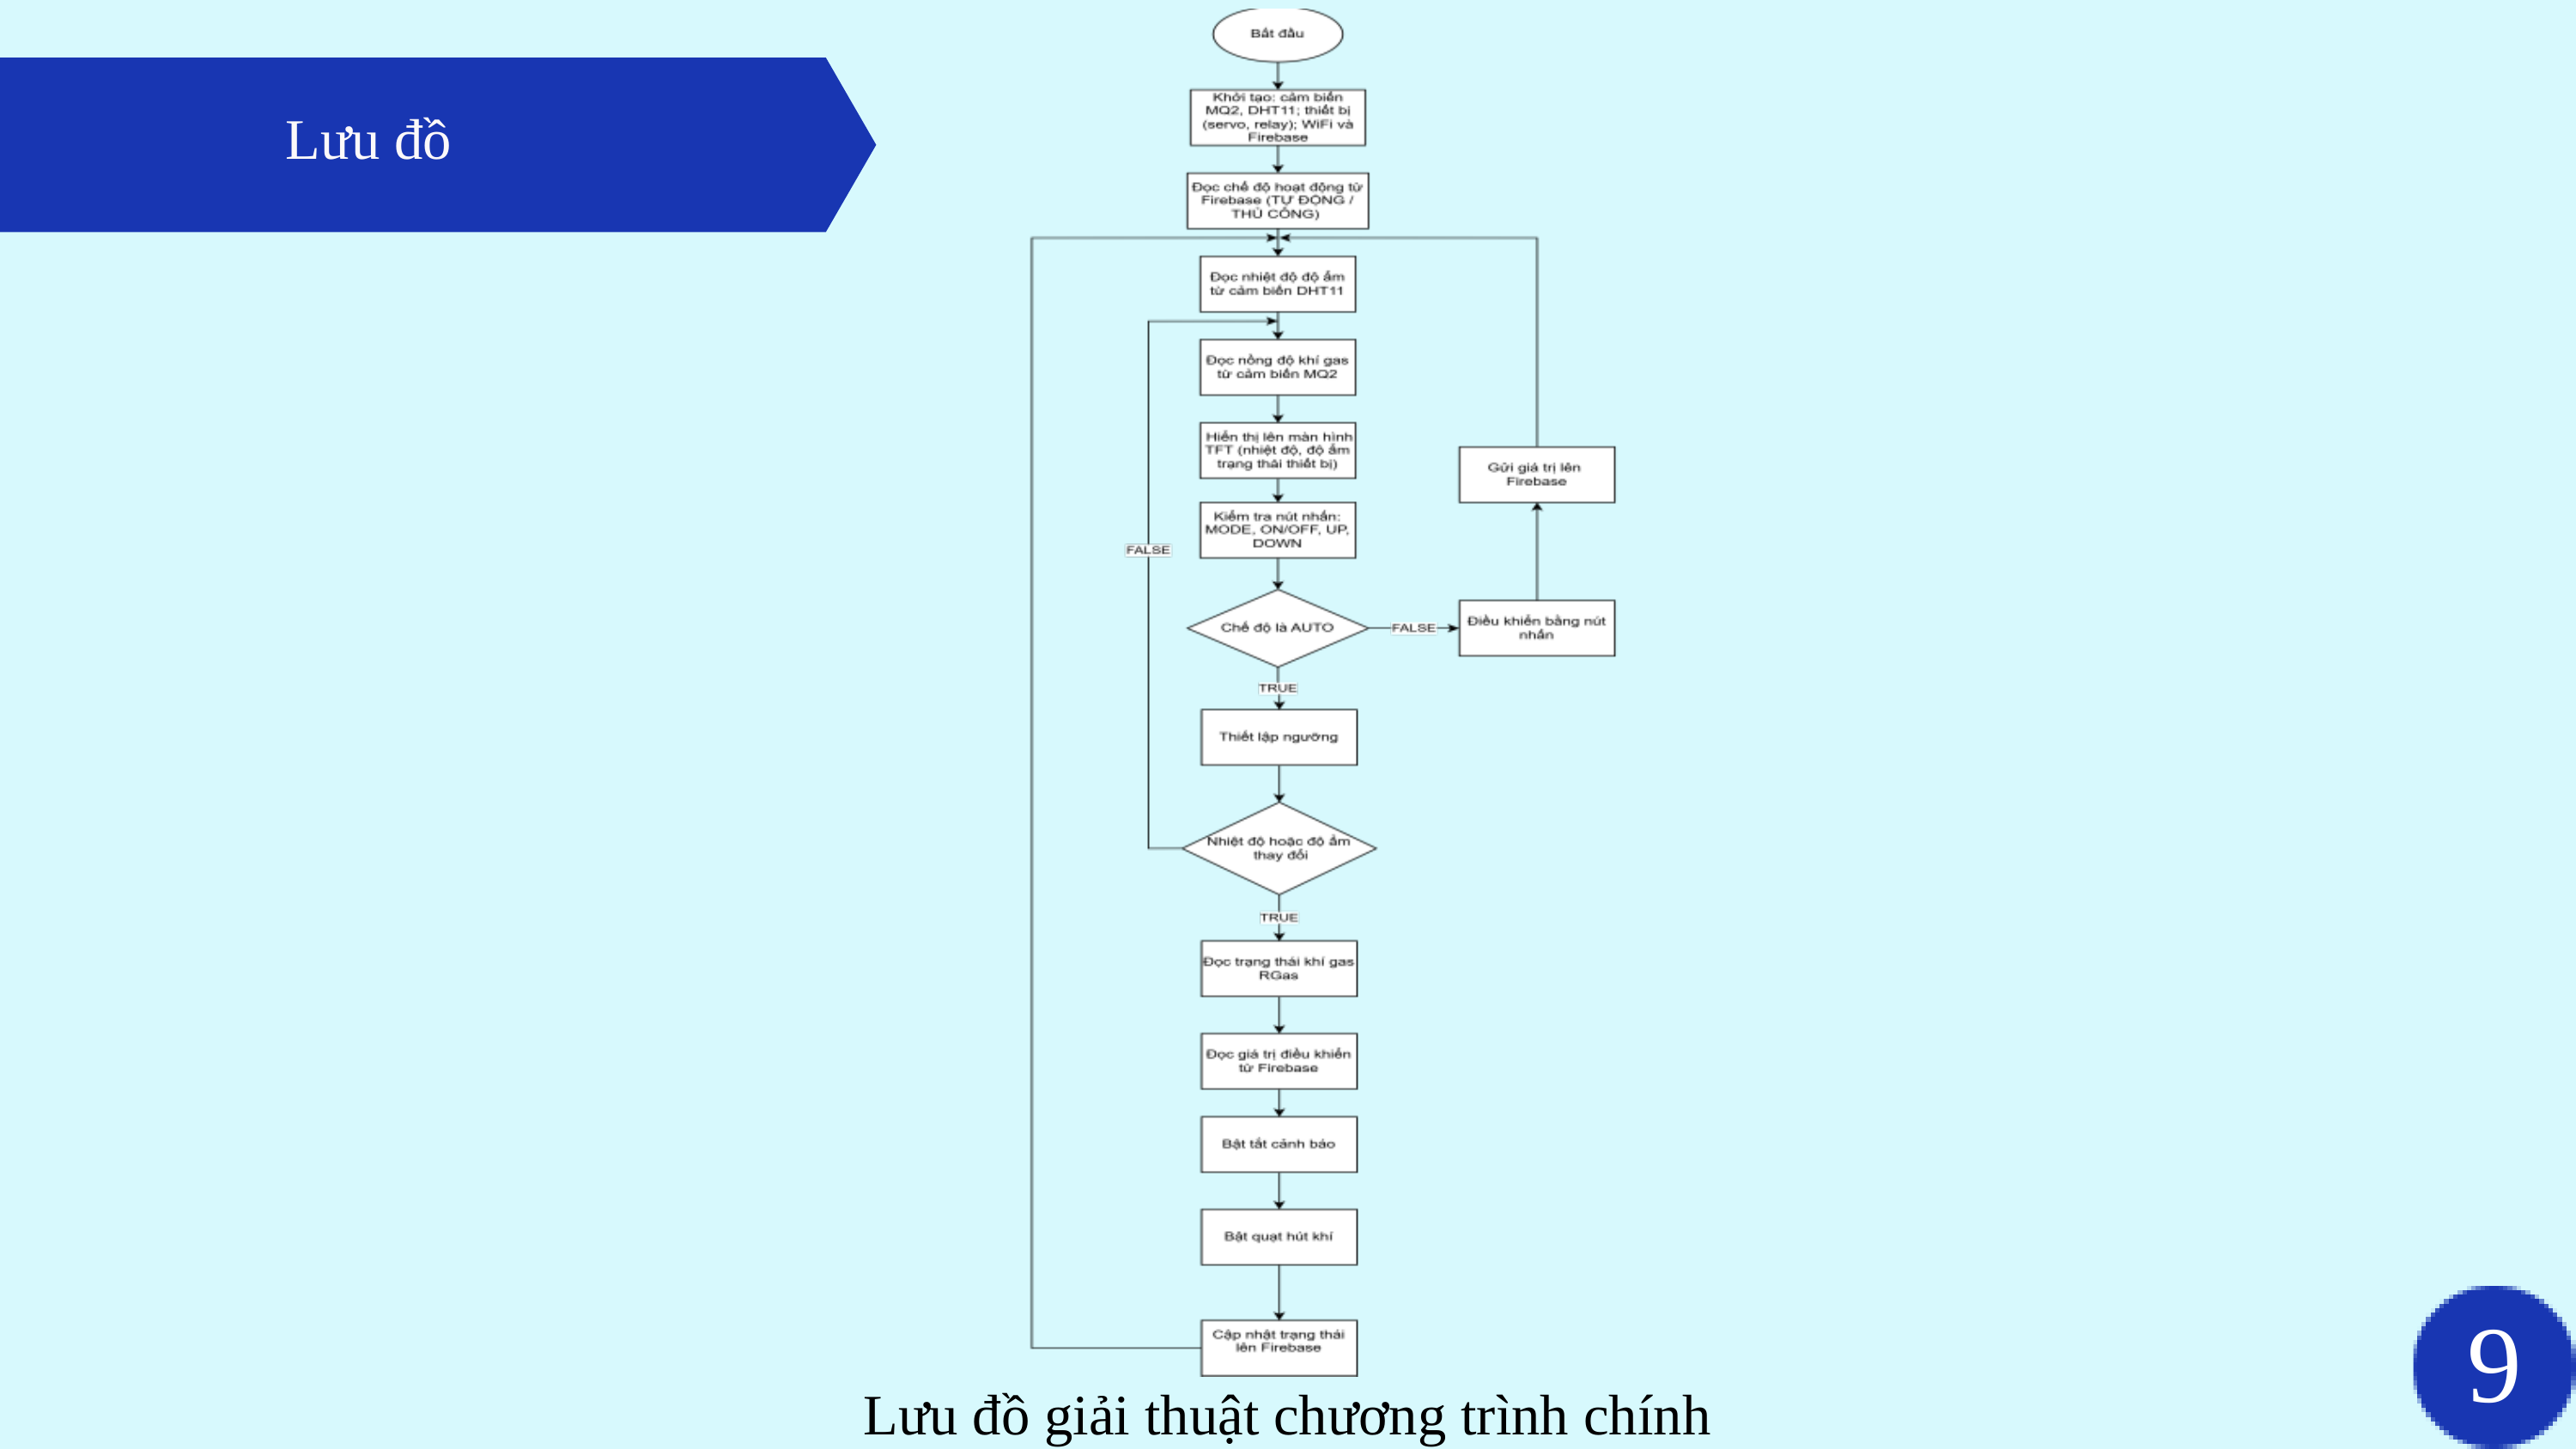

Lưu đồ
9

Lưu đồ giải thuật chương trình chính